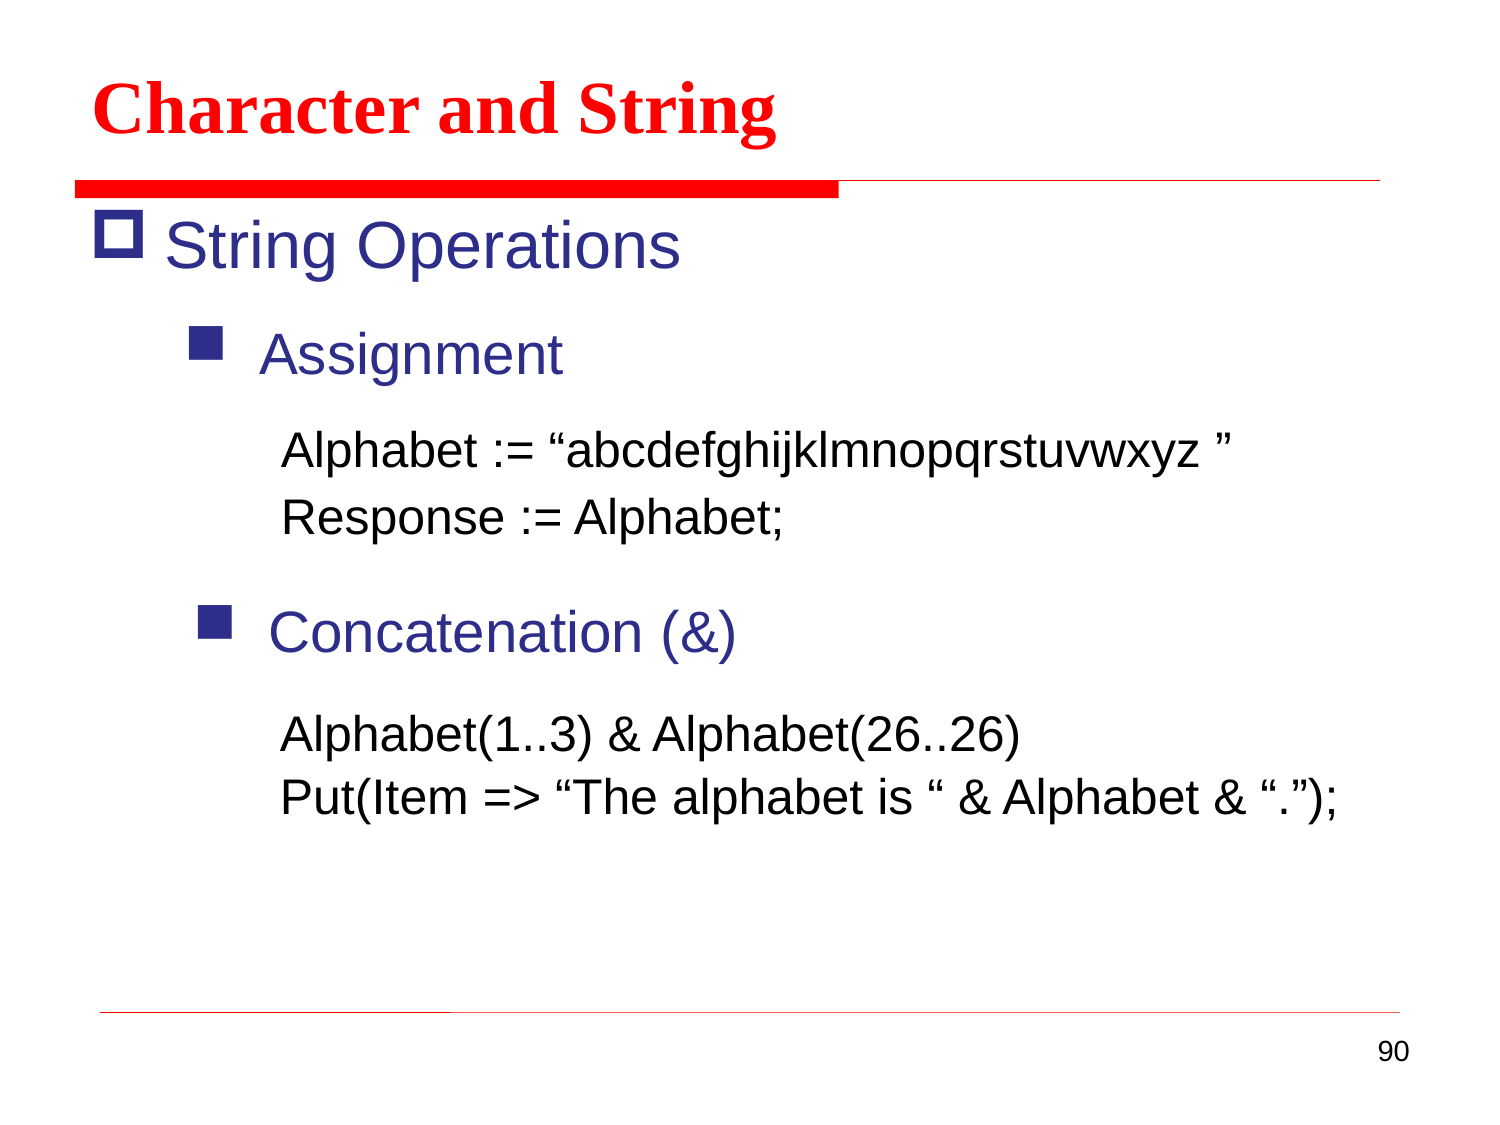

Character and String
String Operations
Assignment
Alphabet := “abcdefghijklmnopqrstuvwxyz ”

Response := Alphabet;
Concatenation (&)
Alphabet(1..3) & Alphabet(26..26)

Put(Item => “The alphabet is “ & Alphabet & “.”);
90